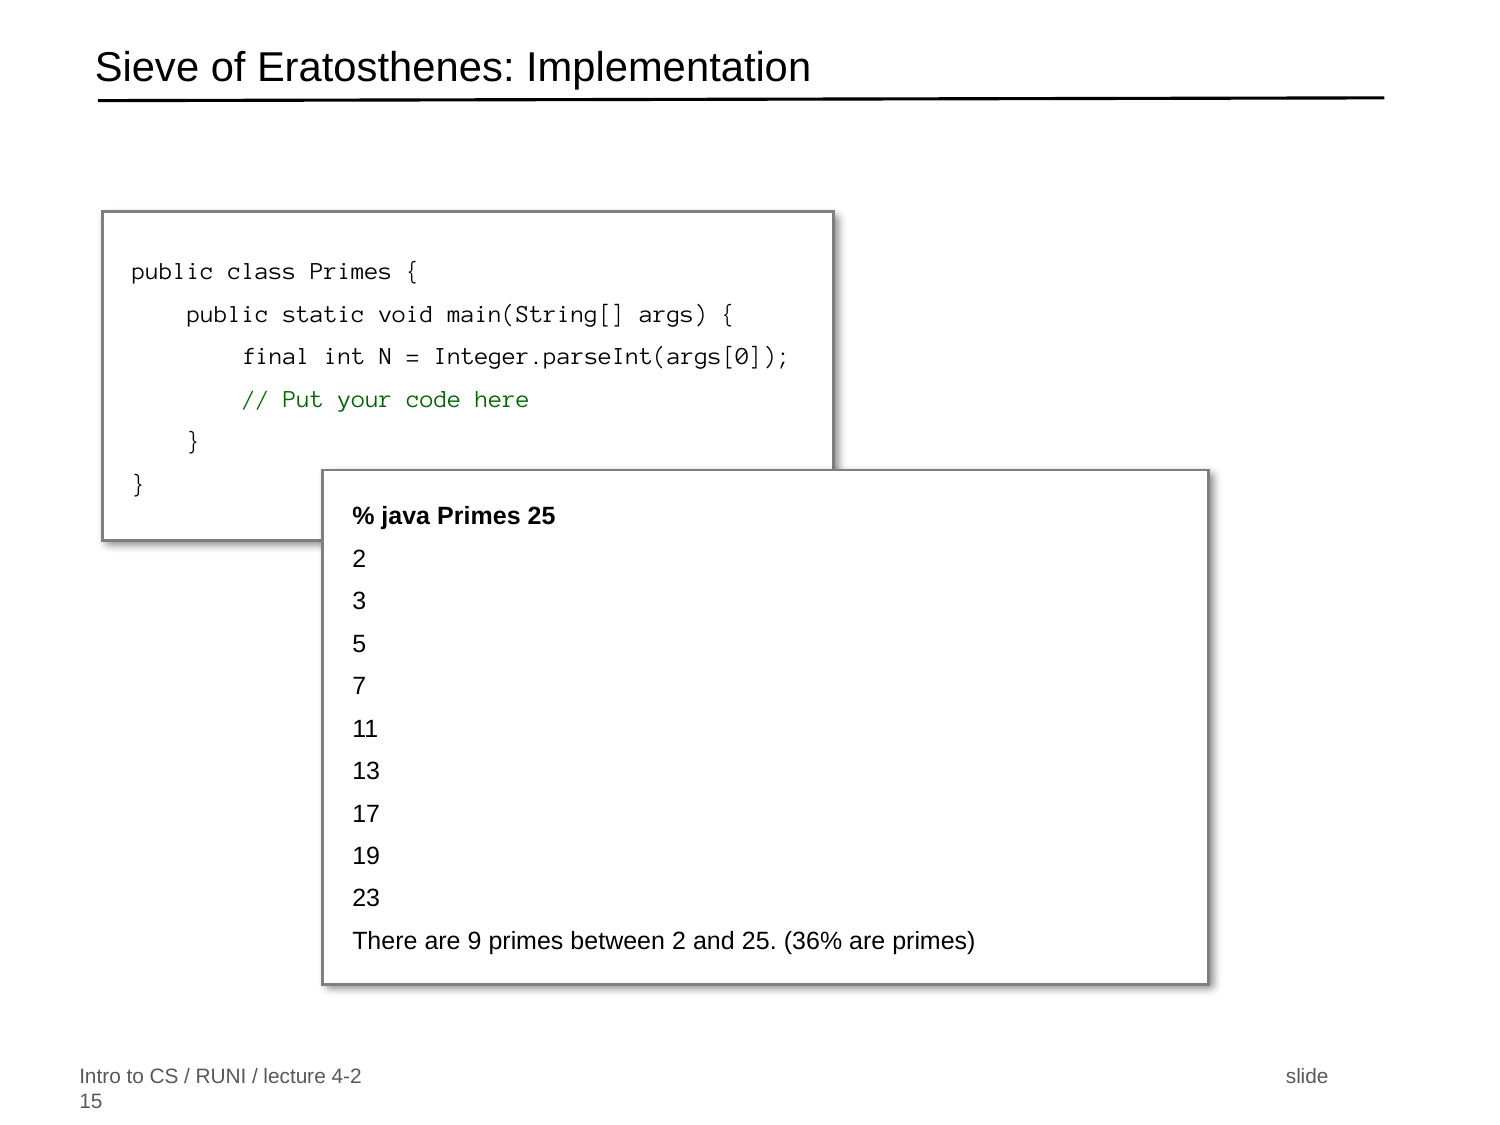

# Sieve of Eratosthenes: Implementation
public class Primes {
    public static void main(String[] args) {
        final int N = Integer.parseInt(args[0]);
        // Put your code here
    }
}
% java Primes 25
2
3
5
7
11
13
17
19
23
There are 9 primes between 2 and 25. (36% are primes)